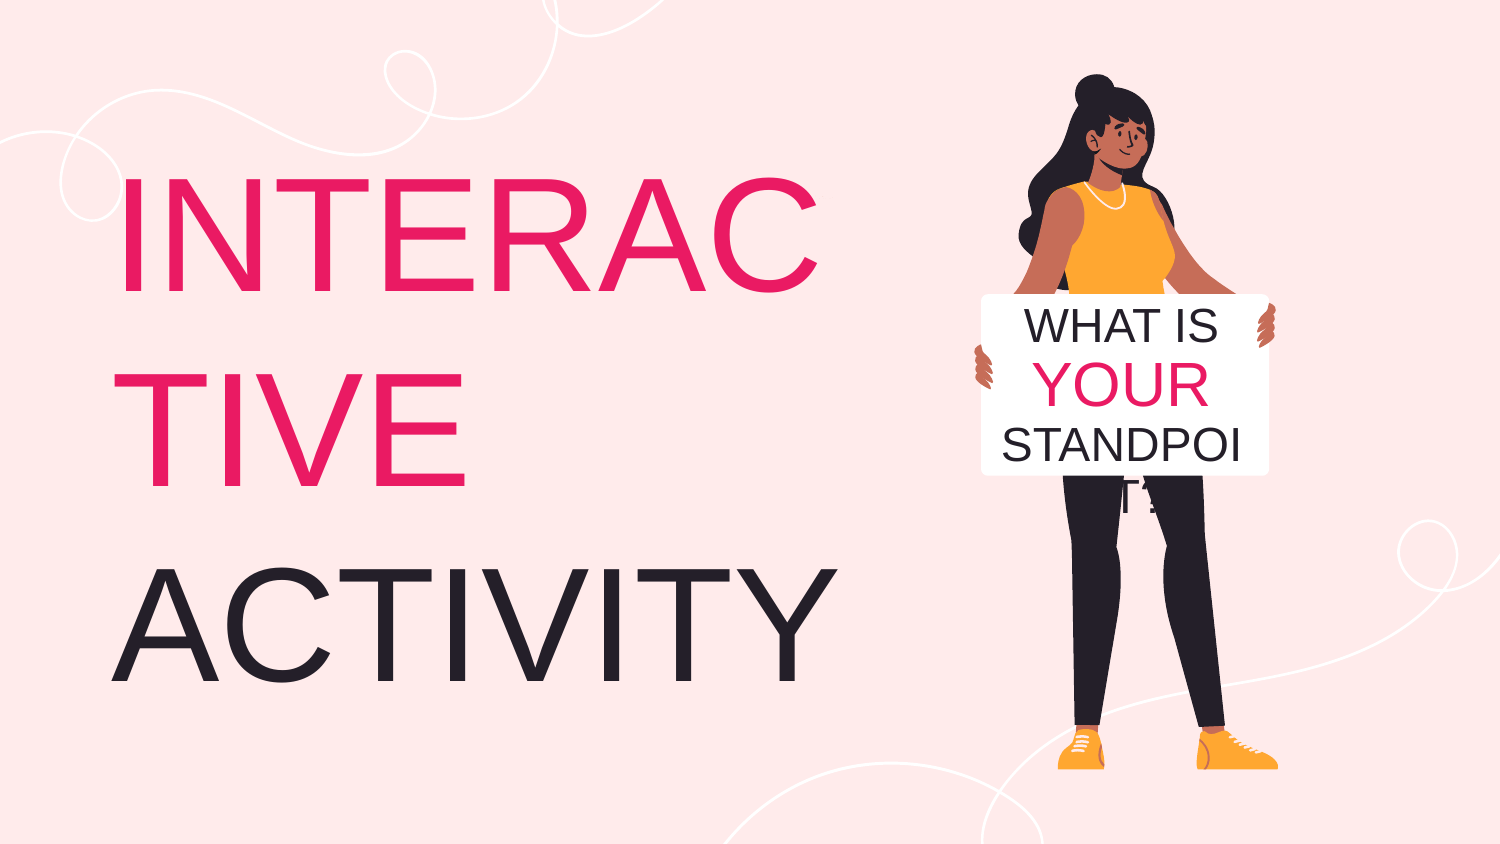

# INTERACTIVE ACTIVITY
WHAT IS YOUR
STANDPOINT?